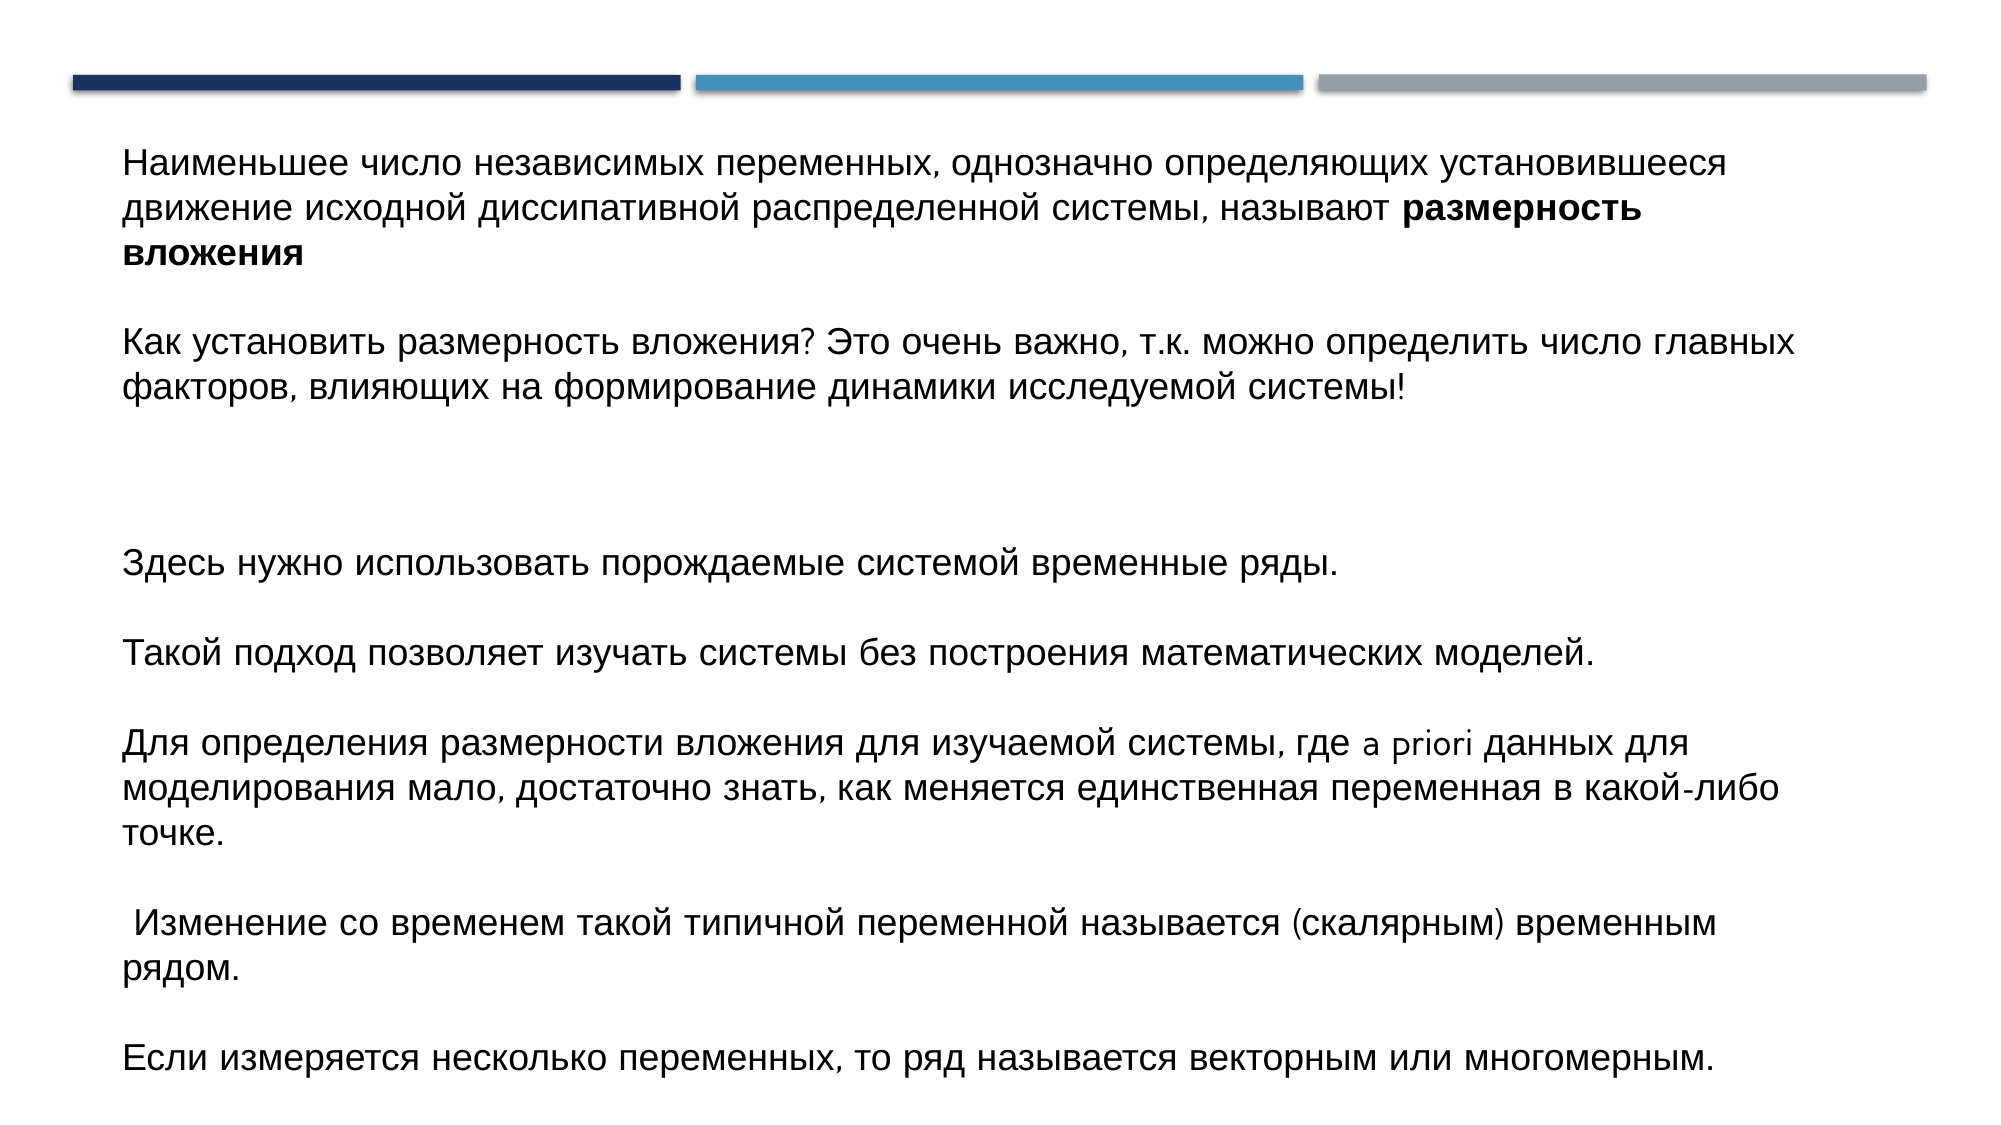

Наименьшее число независимых переменных, однозначно определяющих установившееся движение исходной диссипативной распределенной системы, называют размерность вложения
Как установить размерность вложения? Это очень важно, т.к. можно определить число главных факторов, влияющих на формирование динамики исследуемой системы!
Здесь нужно использовать порождаемые системой временные ряды.

Такой подход позволяет изучать системы без построения математических моделей.

Для определения размерности вложения для изучаемой системы, где a priori данных для моделирования мало, достаточно знать, как меняется единственная переменная в какой-либо точке.

 Изменение со временем такой типичной переменной называется (скалярным) временным рядом.

Если измеряется несколько переменных, то ряд называется векторным или многомерным.